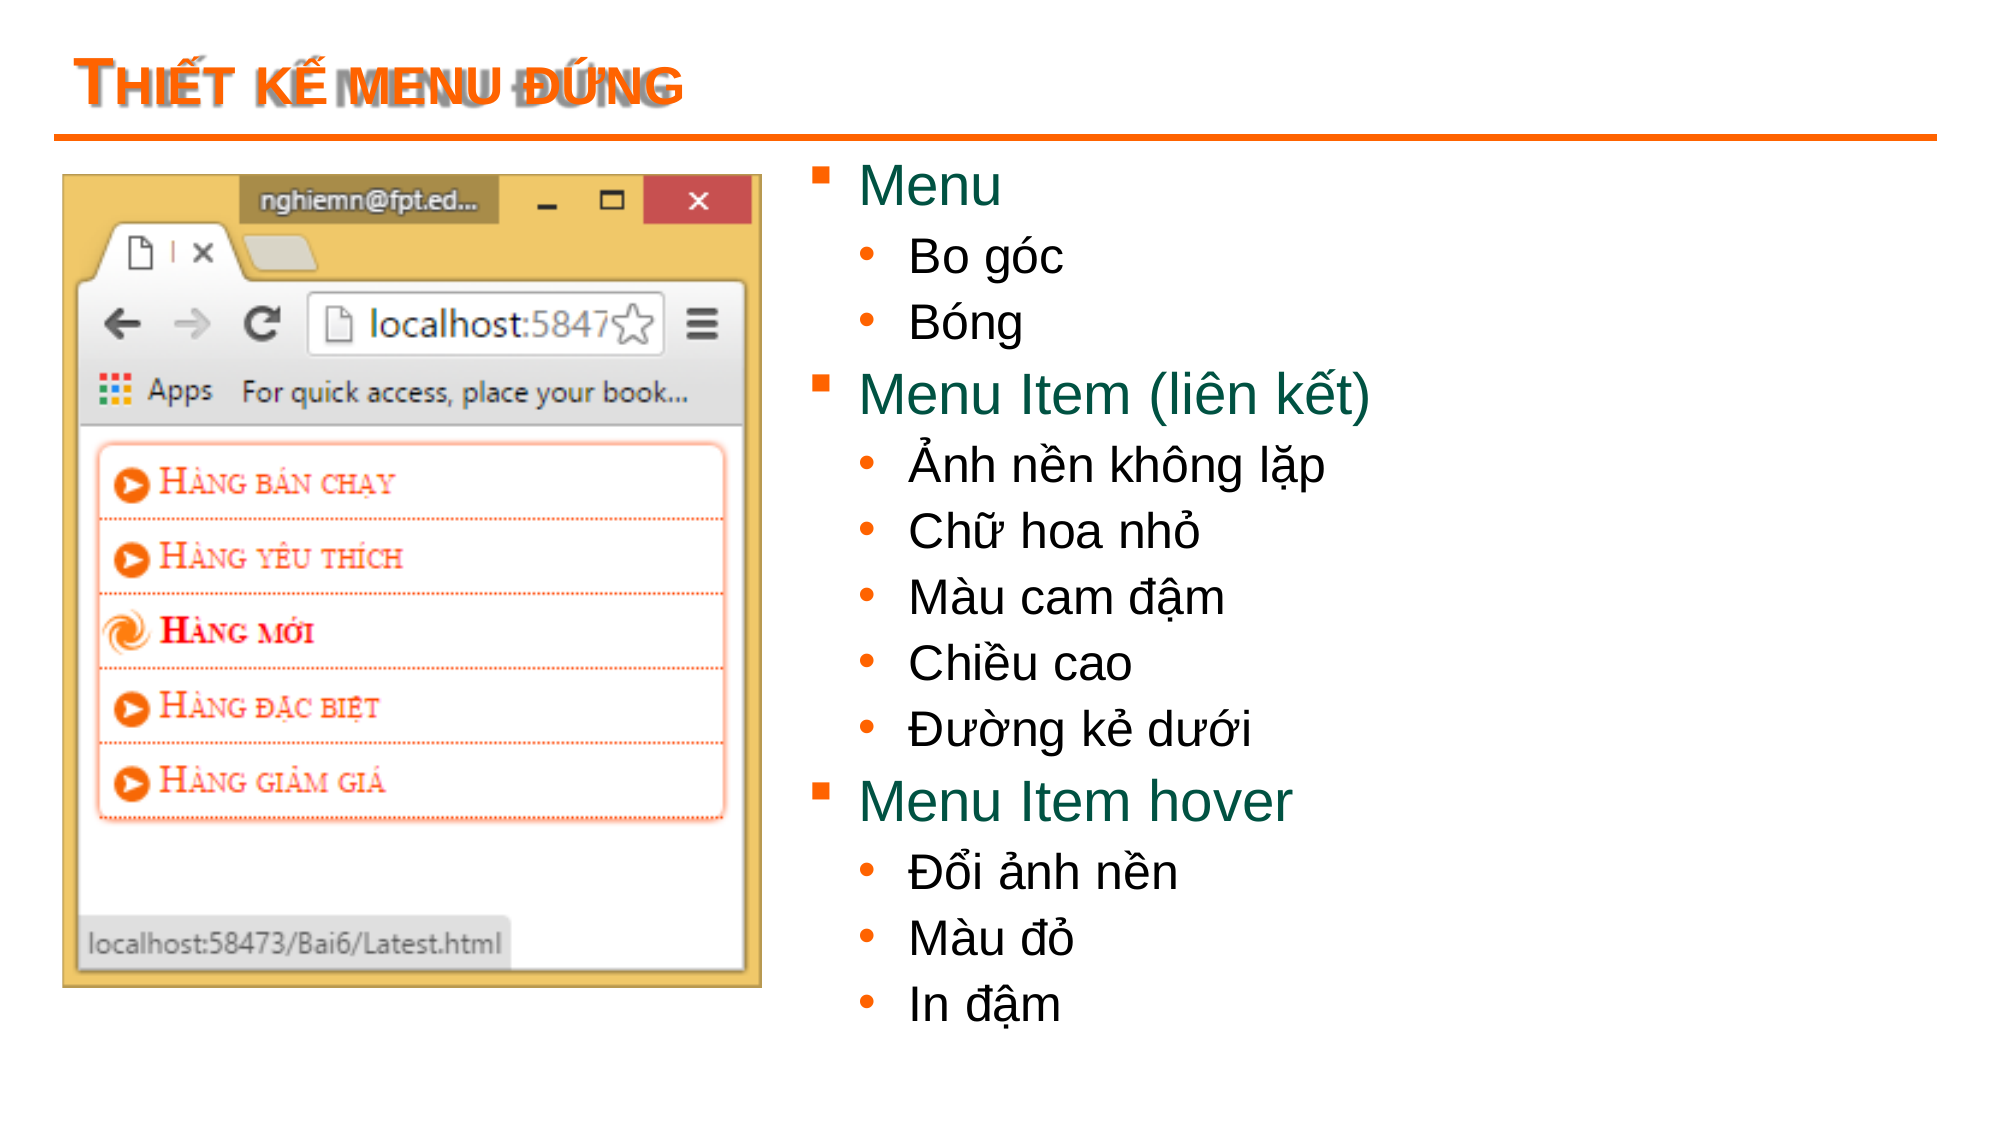

# THIẾT KẾ MENU ĐỨNG
Menu
Bo góc
Bóng
Menu Item (liên kết)
Ảnh nền không lặp
Chữ hoa nhỏ
Màu cam đậm
Chiều cao
Đường kẻ dưới
Menu Item hover
Đổi ảnh nền
Màu đỏ
In đậm